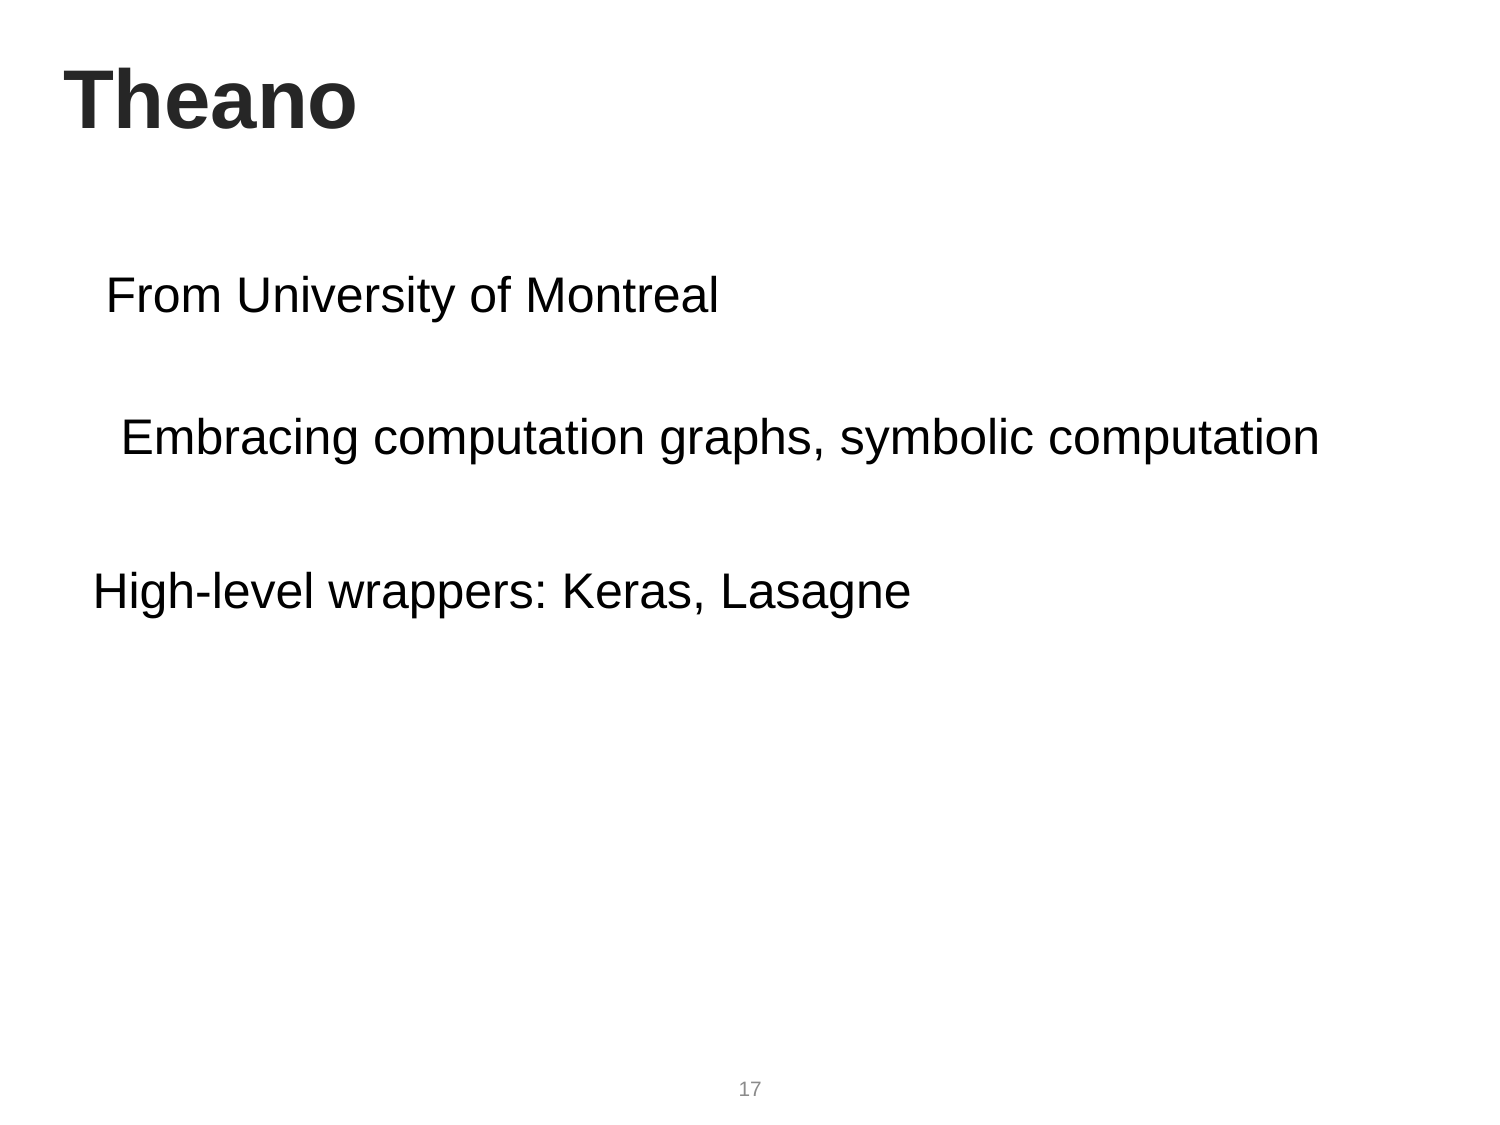

# Theano
From University of Montreal
Embracing computation graphs, symbolic computation
High-level wrappers: Keras, Lasagne
17